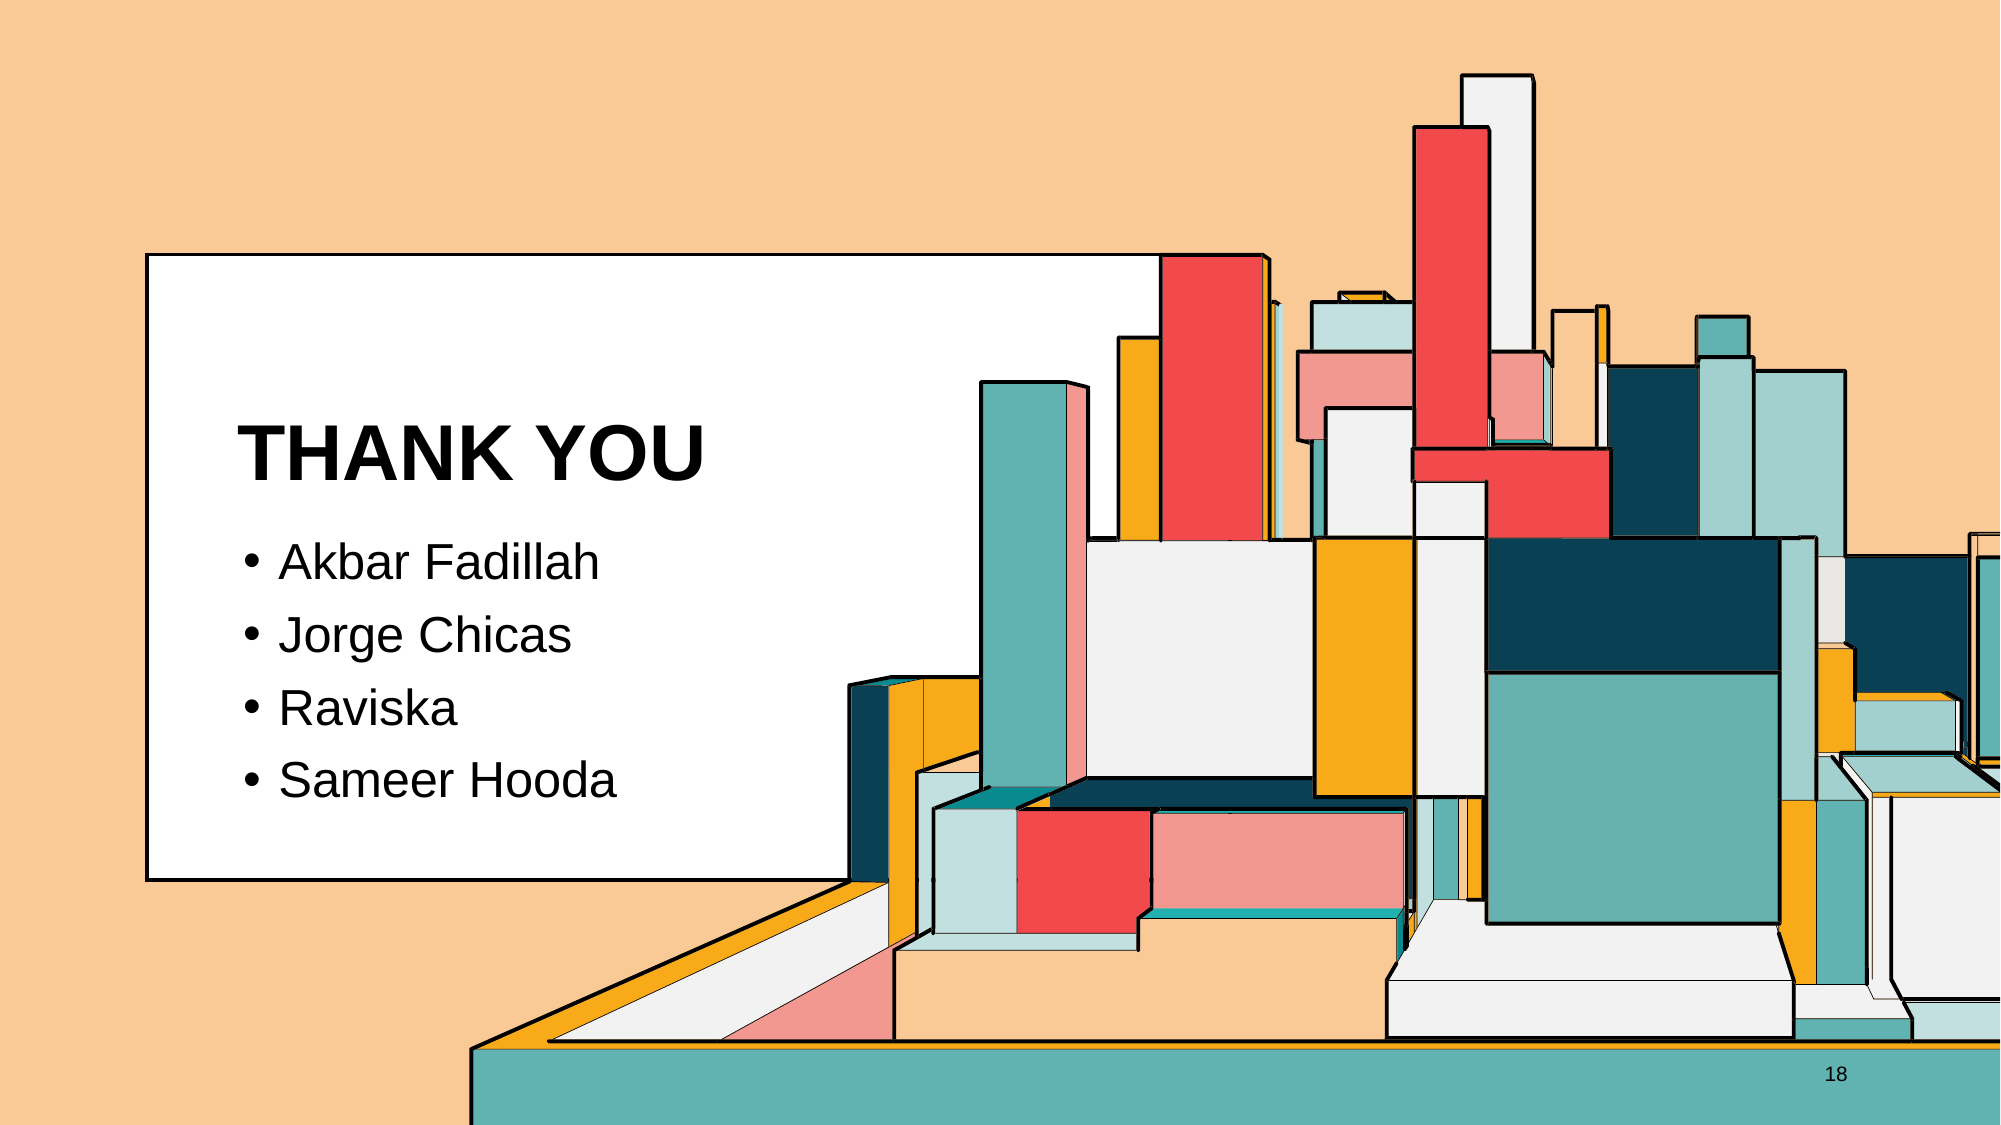

# THANK YOU
Akbar Fadillah
Jorge Chicas
Raviska
Sameer Hooda
18